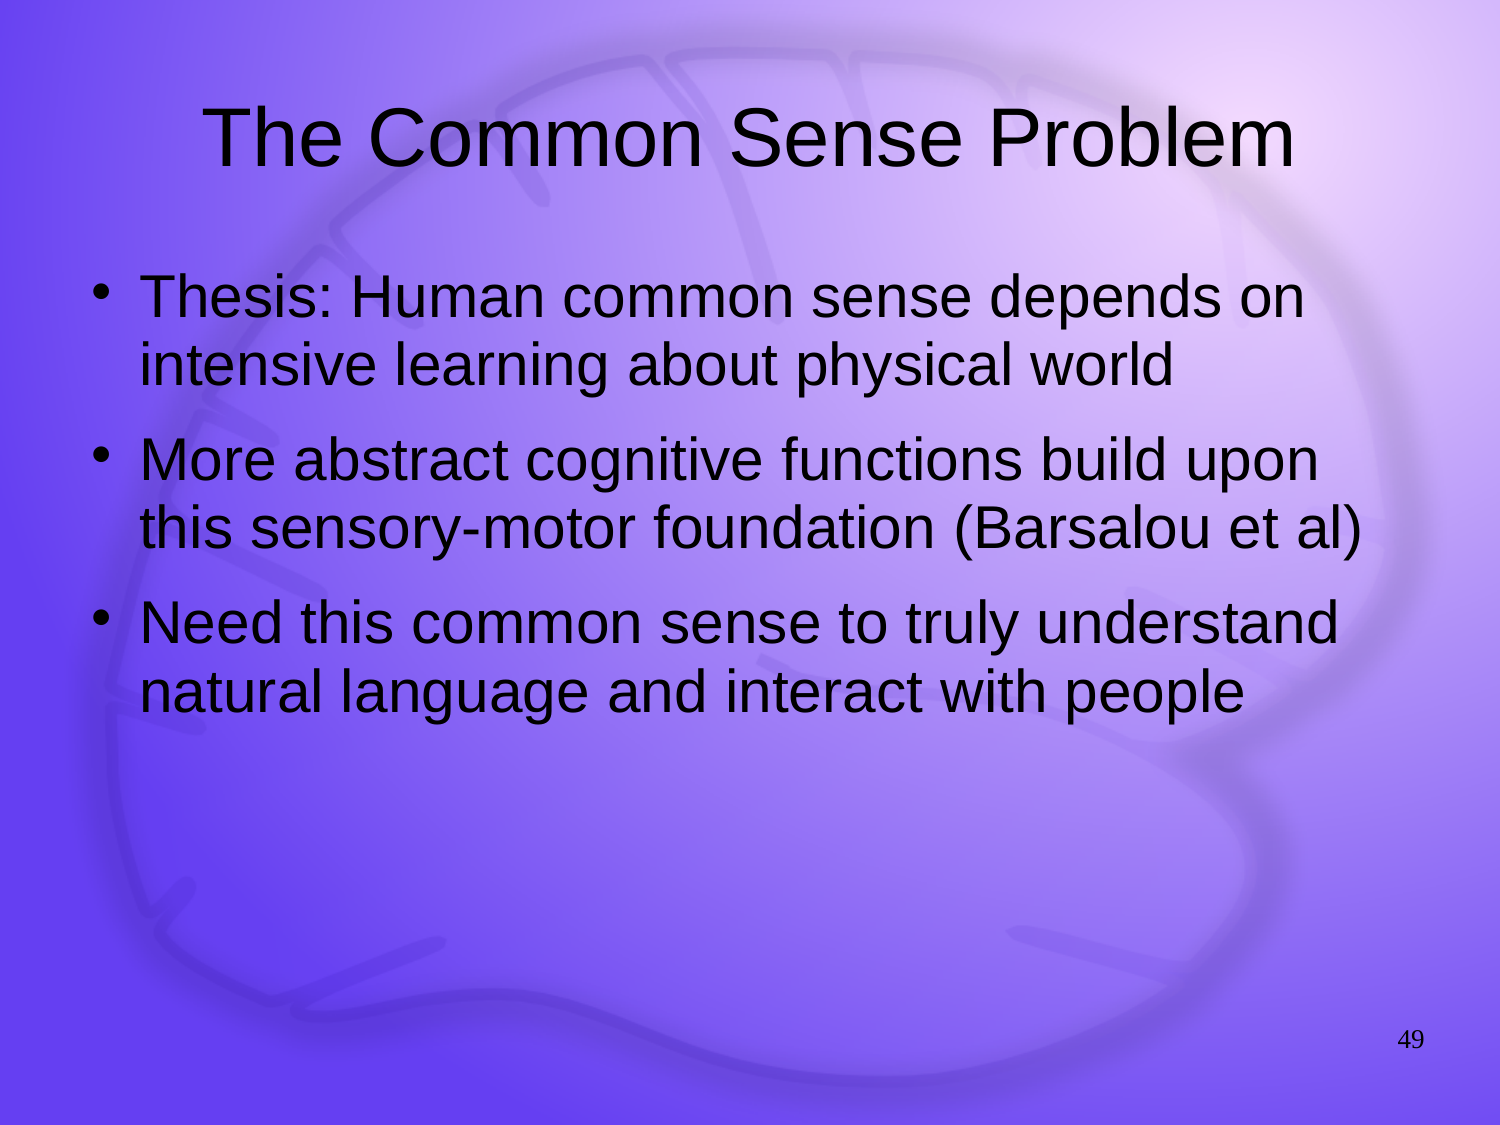

# The Common Sense Problem
Thesis: Human common sense depends on intensive learning about physical world
More abstract cognitive functions build upon this sensory-motor foundation (Barsalou et al)
Need this common sense to truly understand natural language and interact with people
49